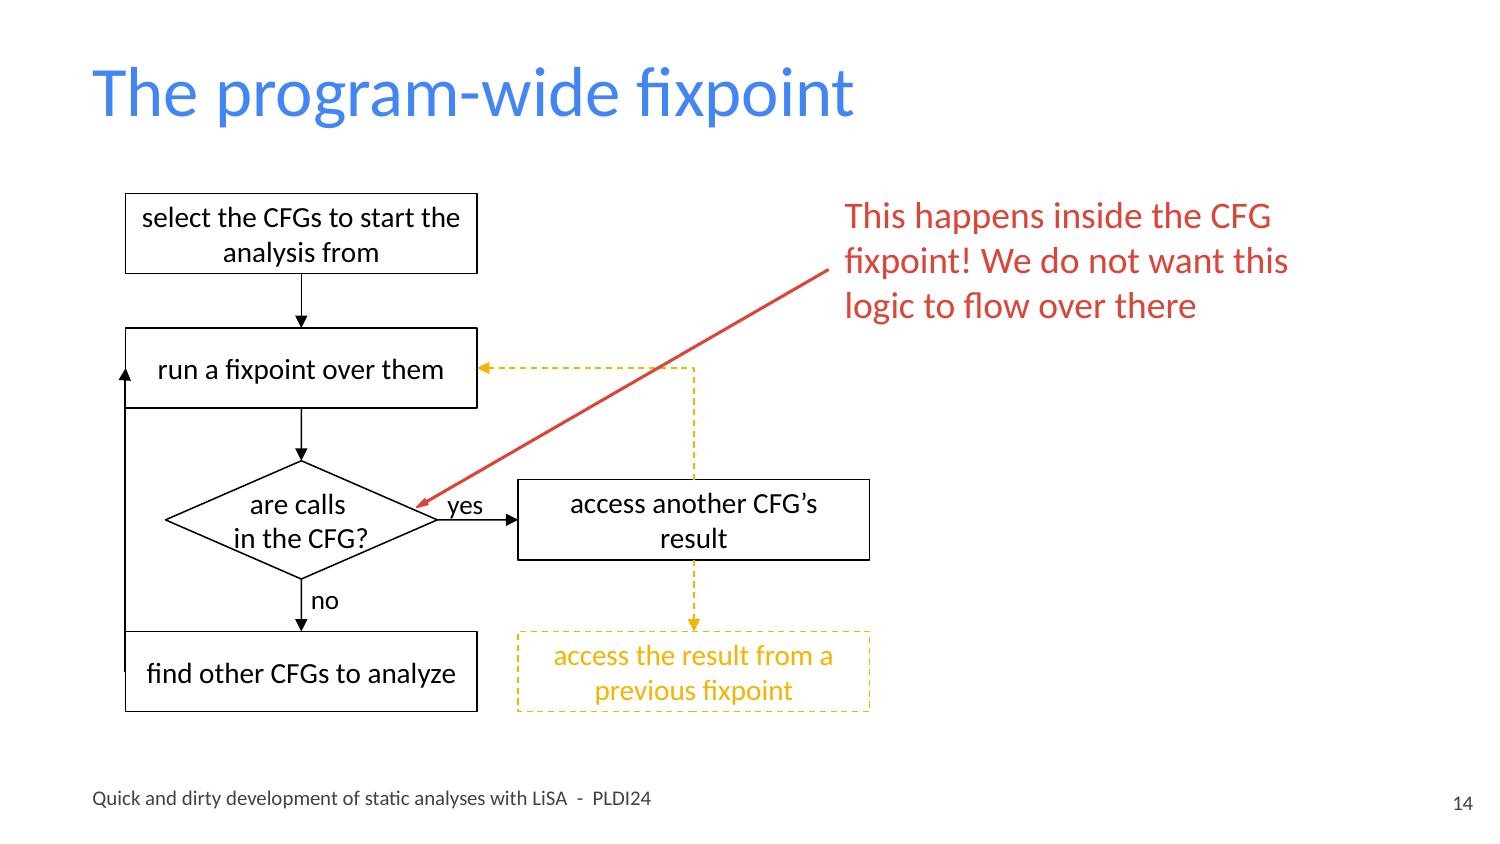

# The program-wide fixpoint
This happens inside the CFG fixpoint! We do not want this logic to flow over there
select the CFGs to start the analysis from
run a fixpoint over them

are calls
in the CFG?
yes
access another CFG’s result
no
find other CFGs to analyze
access the result from a previous fixpoint
14